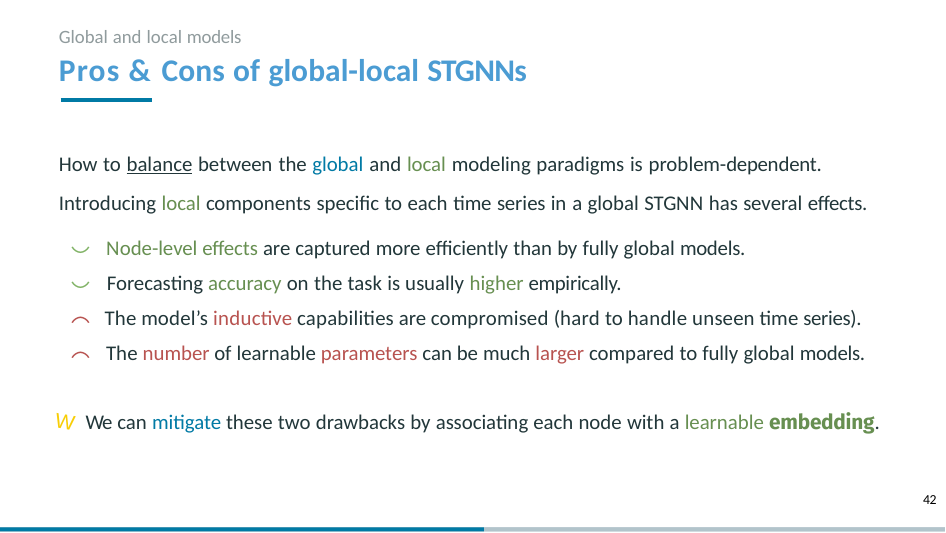

Global and local models
# Pros & Cons of global-local STGNNs

How to balance between the global and local modeling paradigms is problem-dependent. Introducing local components specific to each time series in a global STGNN has several effects.
⌣ Node-level effects are captured more efficiently than by fully global models.
⌣ Forecasting accuracy on the task is usually higher empirically.
⌢ The model’s inductive capabilities are compromised (hard to handle unseen time series).
⌢ The number of learnable parameters can be much larger compared to fully global models.

We can mitigate these two drawbacks by associating each node with a learnable embedding.
W
42